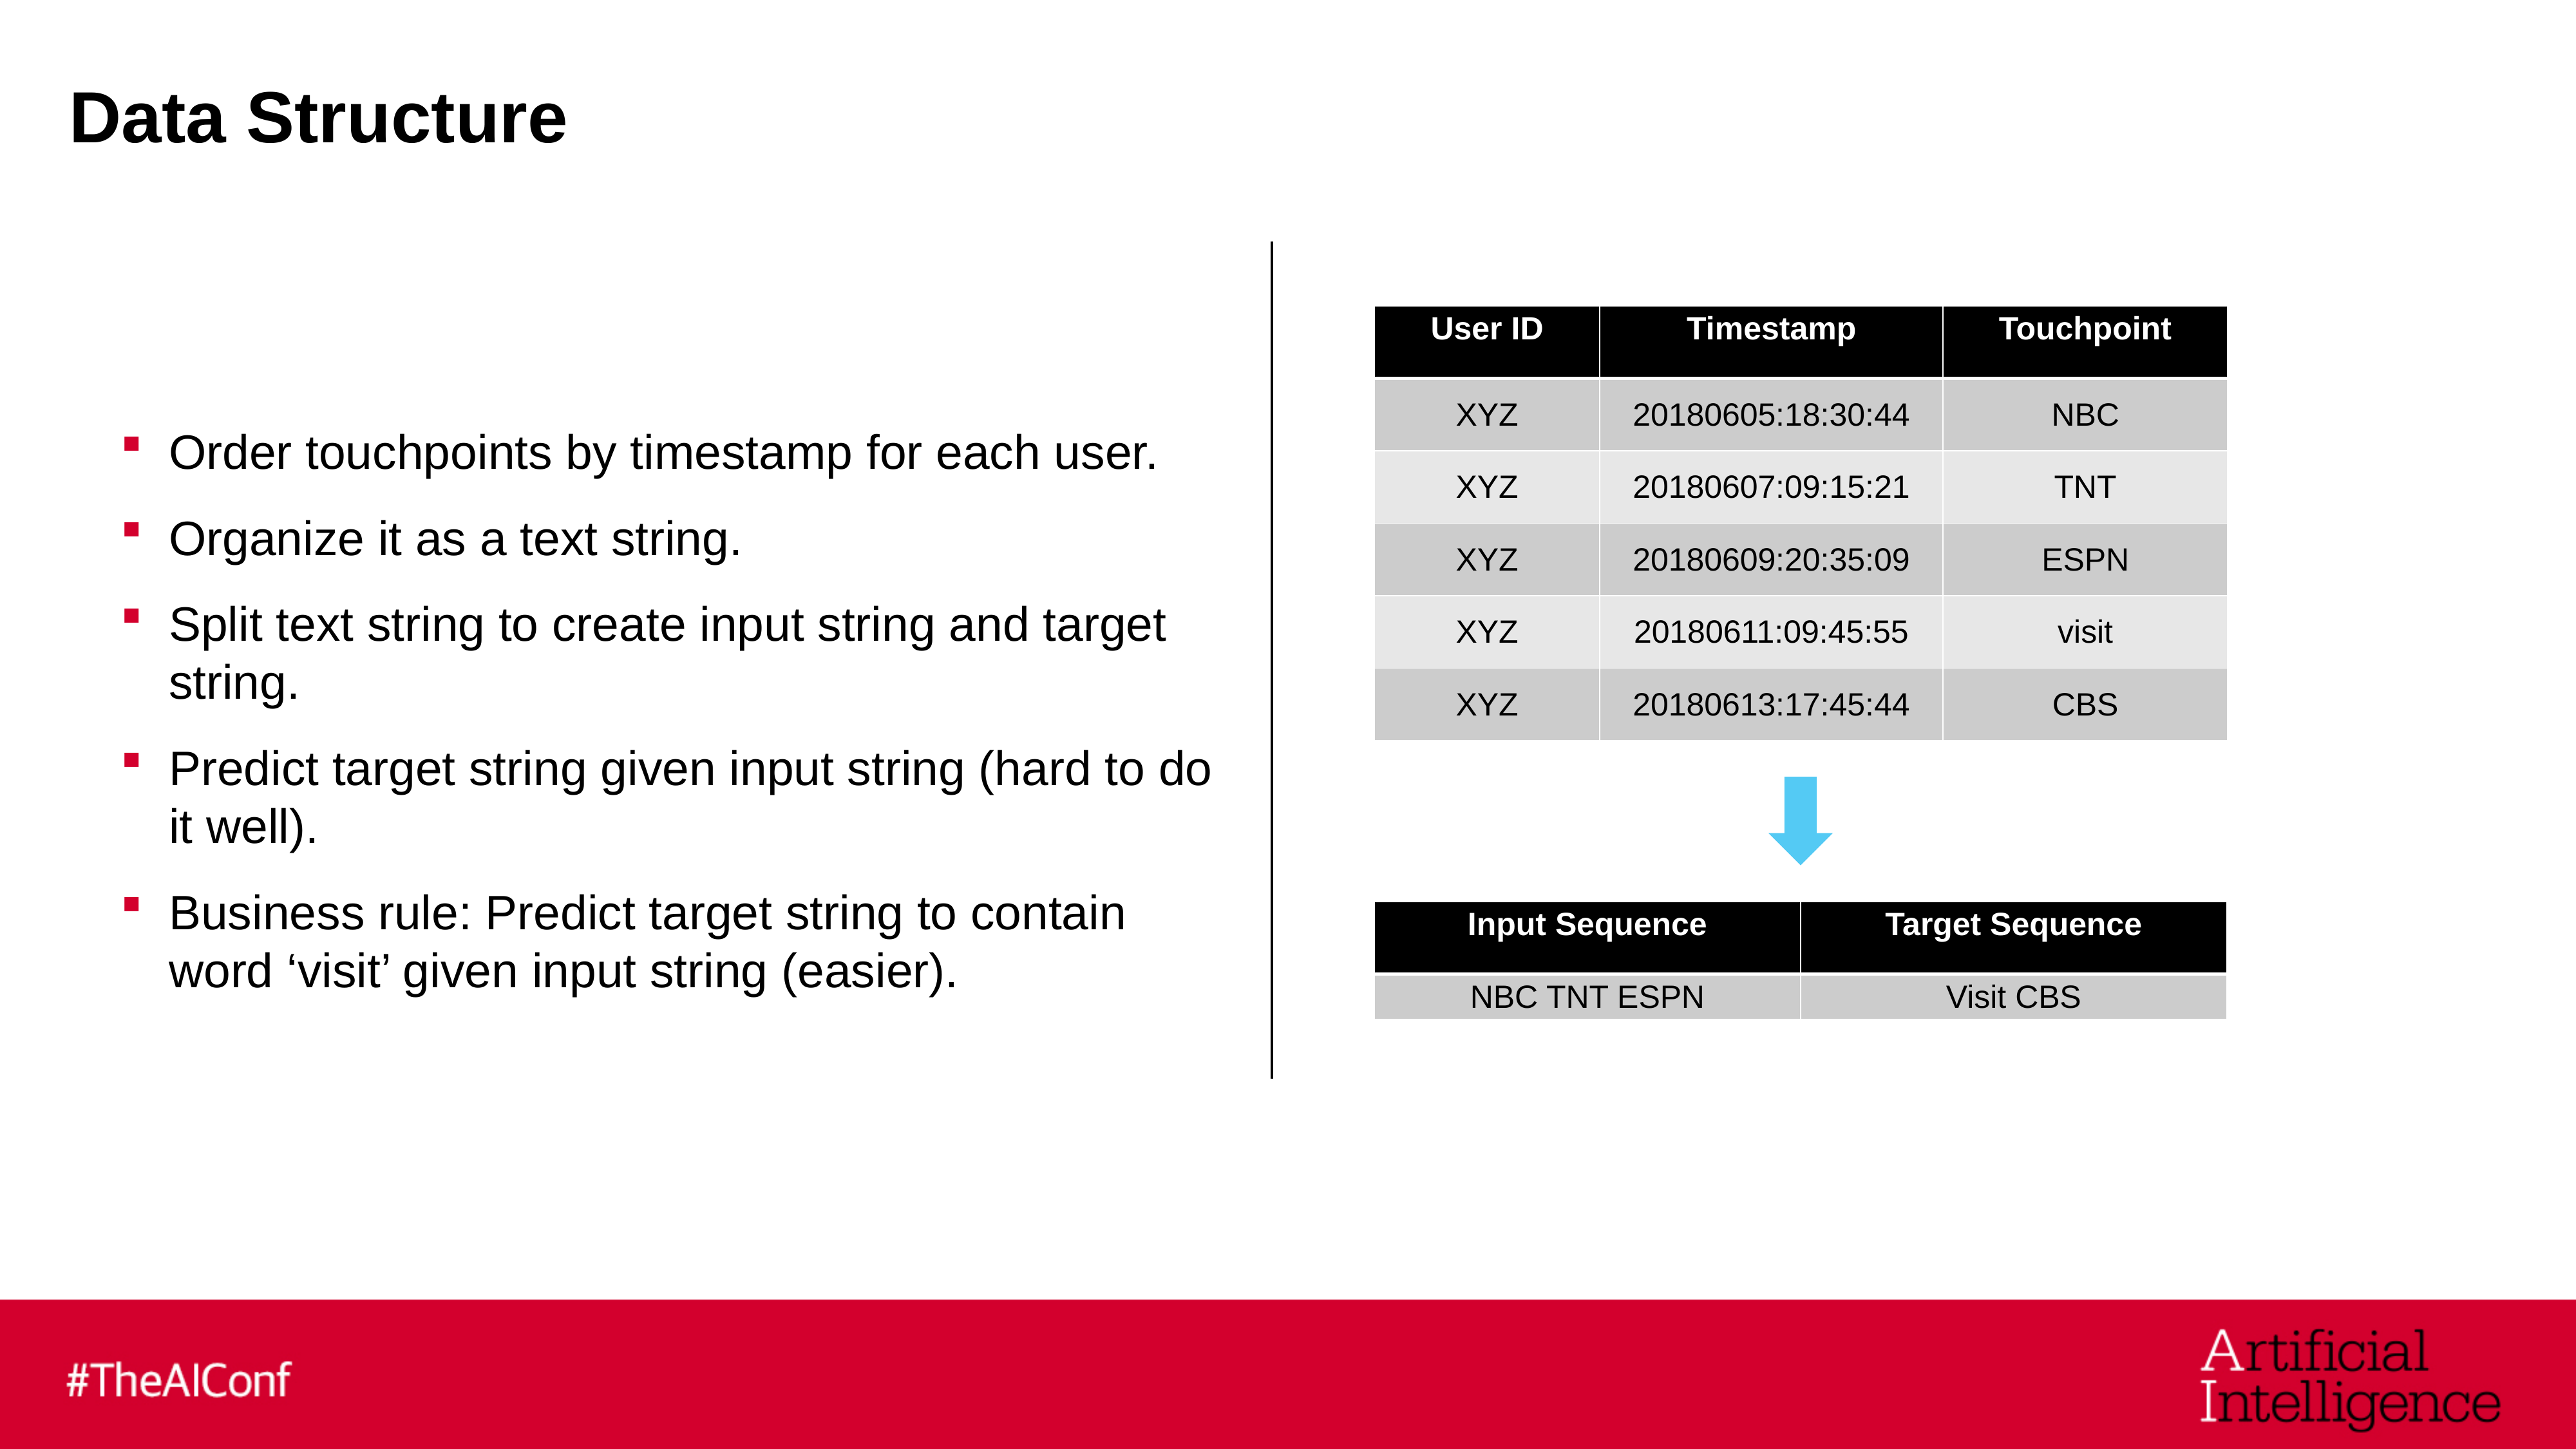

# Data Structure
| User ID | Timestamp | Touchpoint |
| --- | --- | --- |
| XYZ | 20180605:18:30:44 | NBC |
| XYZ | 20180607:09:15:21 | TNT |
| XYZ | 20180609:20:35:09 | ESPN |
| XYZ | 20180611:09:45:55 | visit |
| XYZ | 20180613:17:45:44 | CBS |
Order touchpoints by timestamp for each user.
Organize it as a text string.
Split text string to create input string and target string.
Predict target string given input string (hard to do it well).
Business rule: Predict target string to contain word ‘visit’ given input string (easier).

| Input Sequence | Target Sequence |
| --- | --- |
| NBC TNT ESPN | Visit CBS |